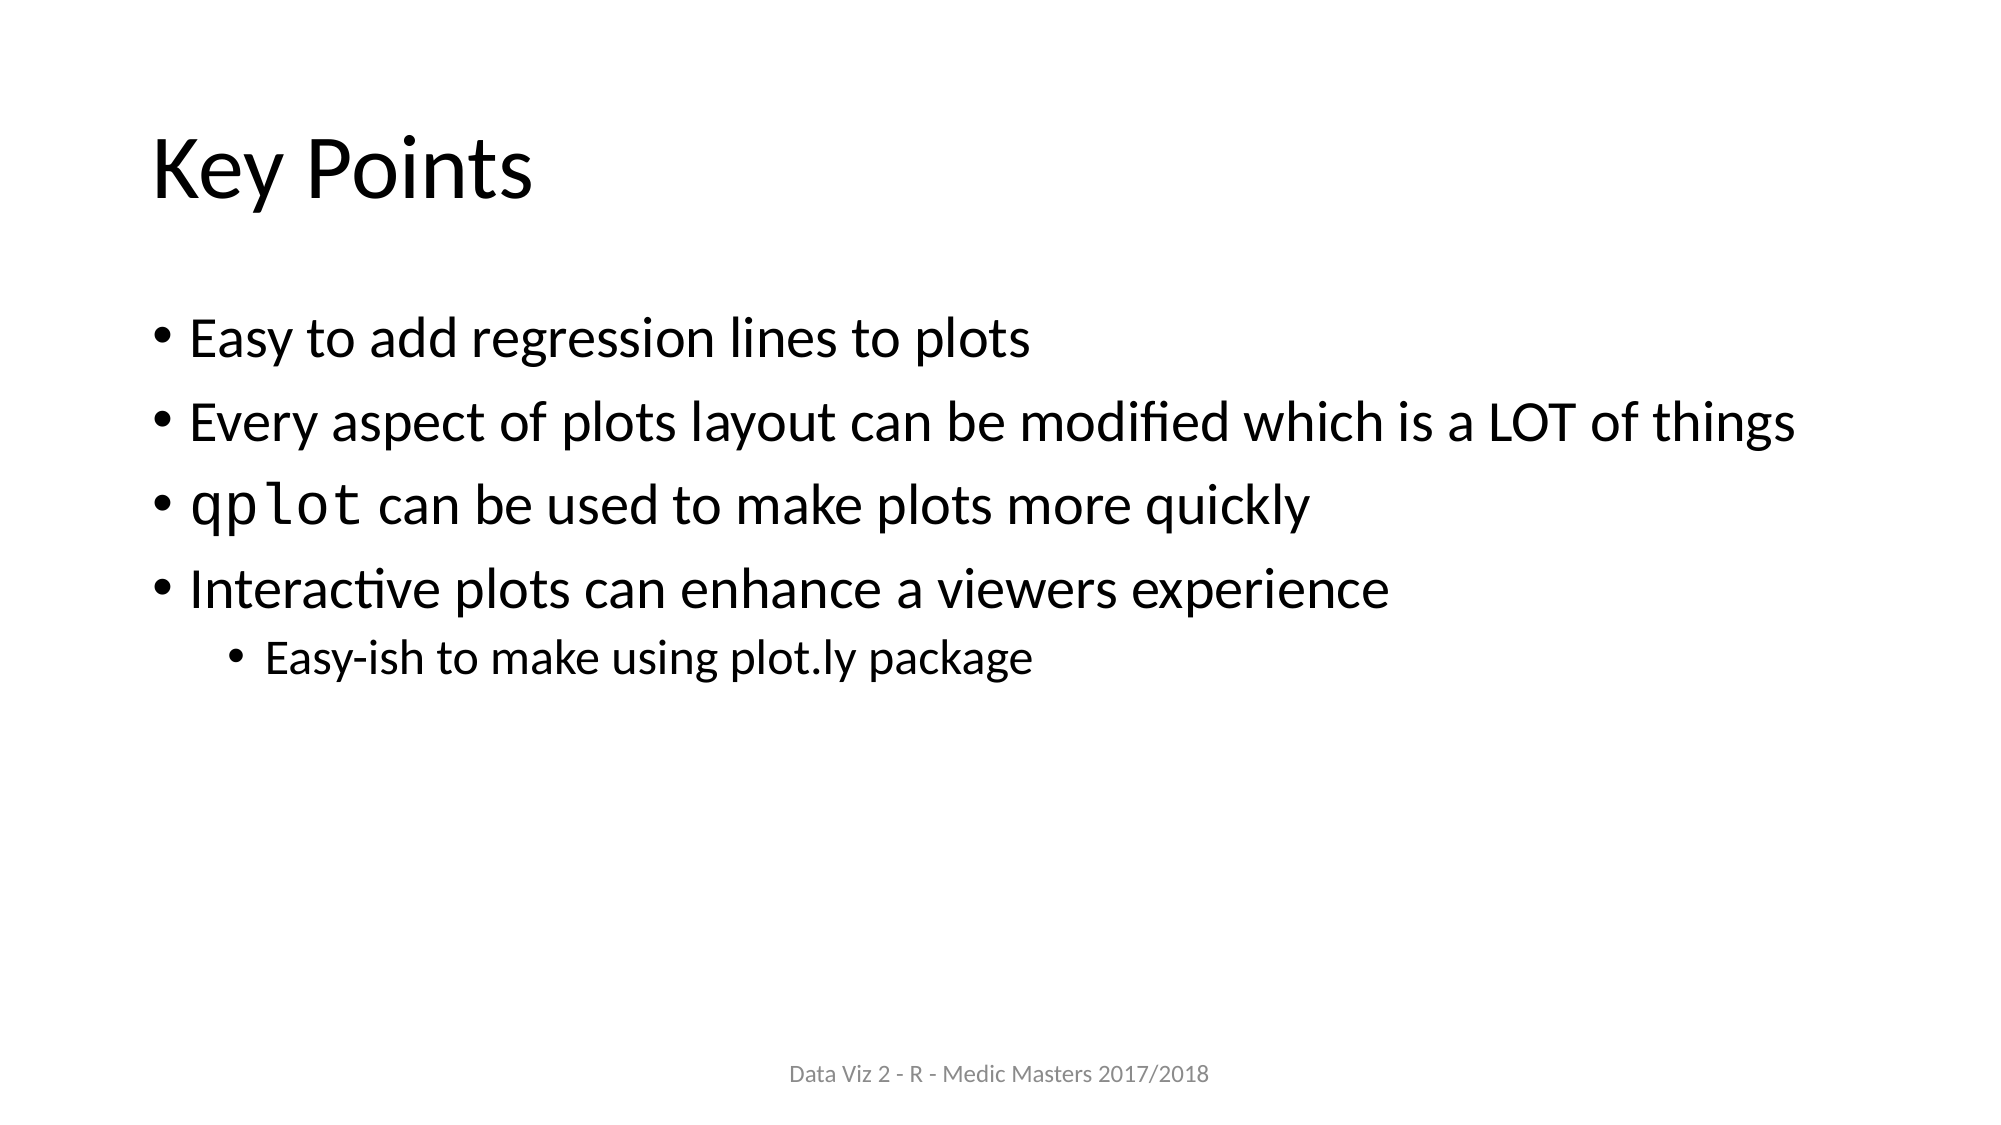

# Key Points
Easy to add regression lines to plots
Every aspect of plots layout can be modified which is a LOT of things
qplot can be used to make plots more quickly
Interactive plots can enhance a viewers experience
Easy-ish to make using plot.ly package

Data Viz 2 - R - Medic Masters 2017/2018